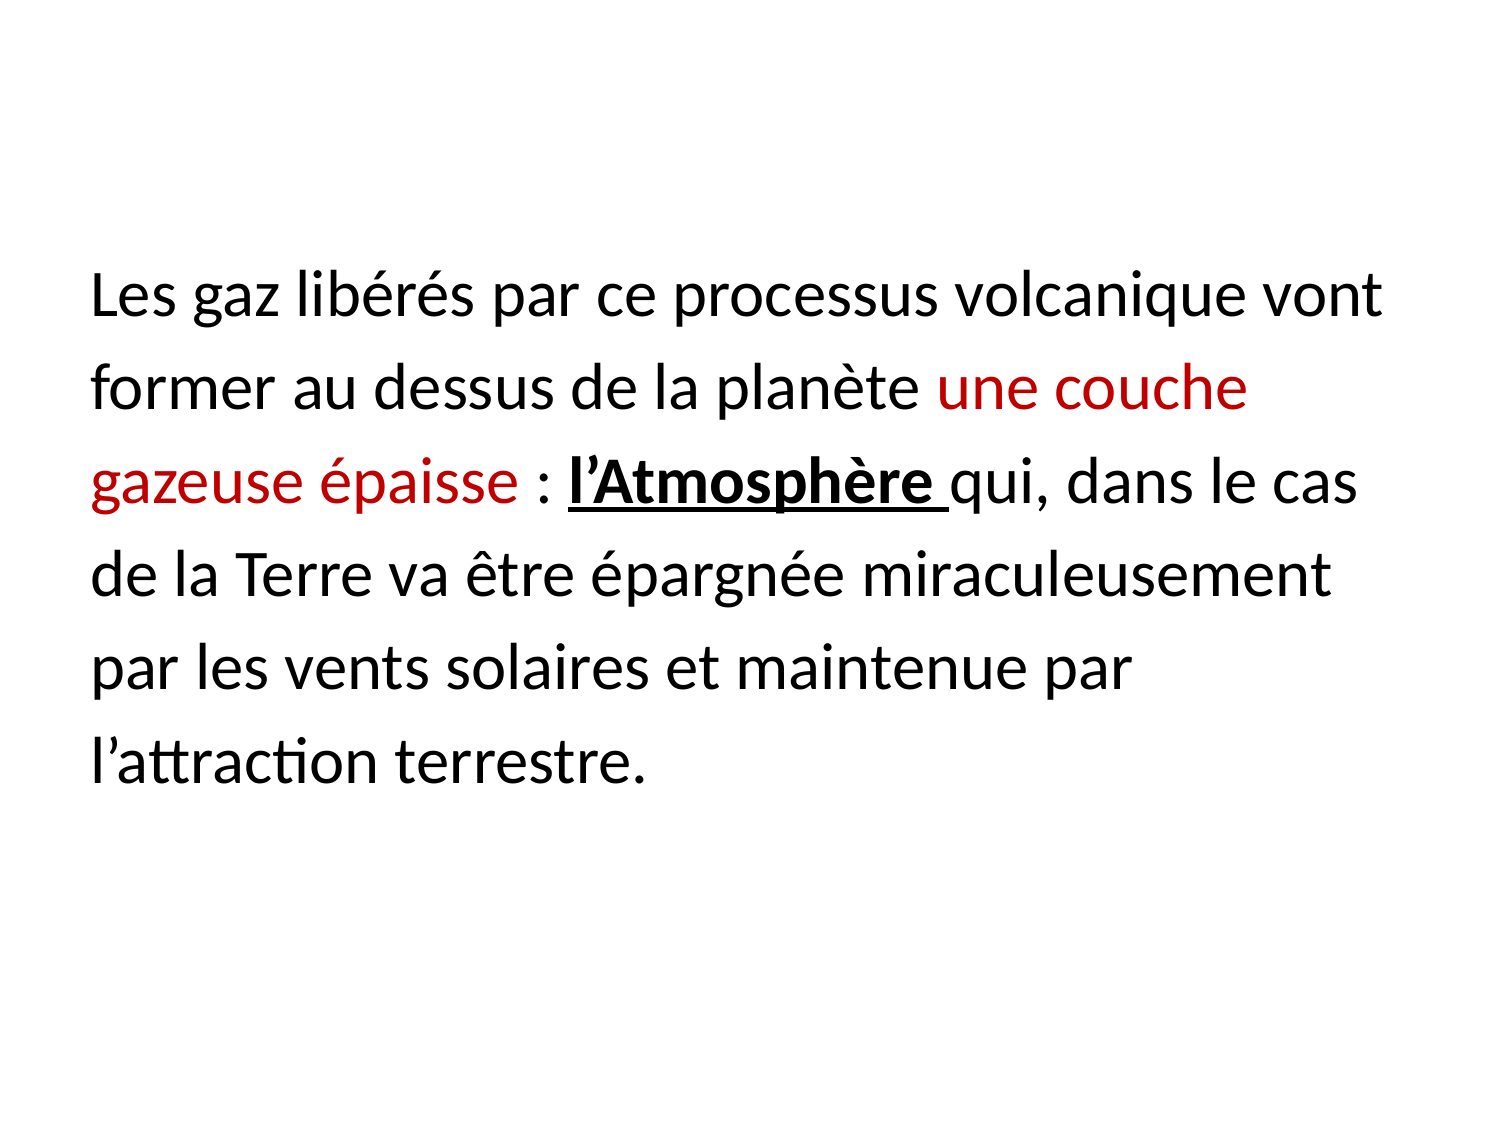

Les gaz libérés par ce processus volcanique vont
former au dessus de la planète une couche
gazeuse épaisse : l’Atmosphère qui, dans le cas
de la Terre va être épargnée miraculeusement
par les vents solaires et maintenue par
l’attraction terrestre.